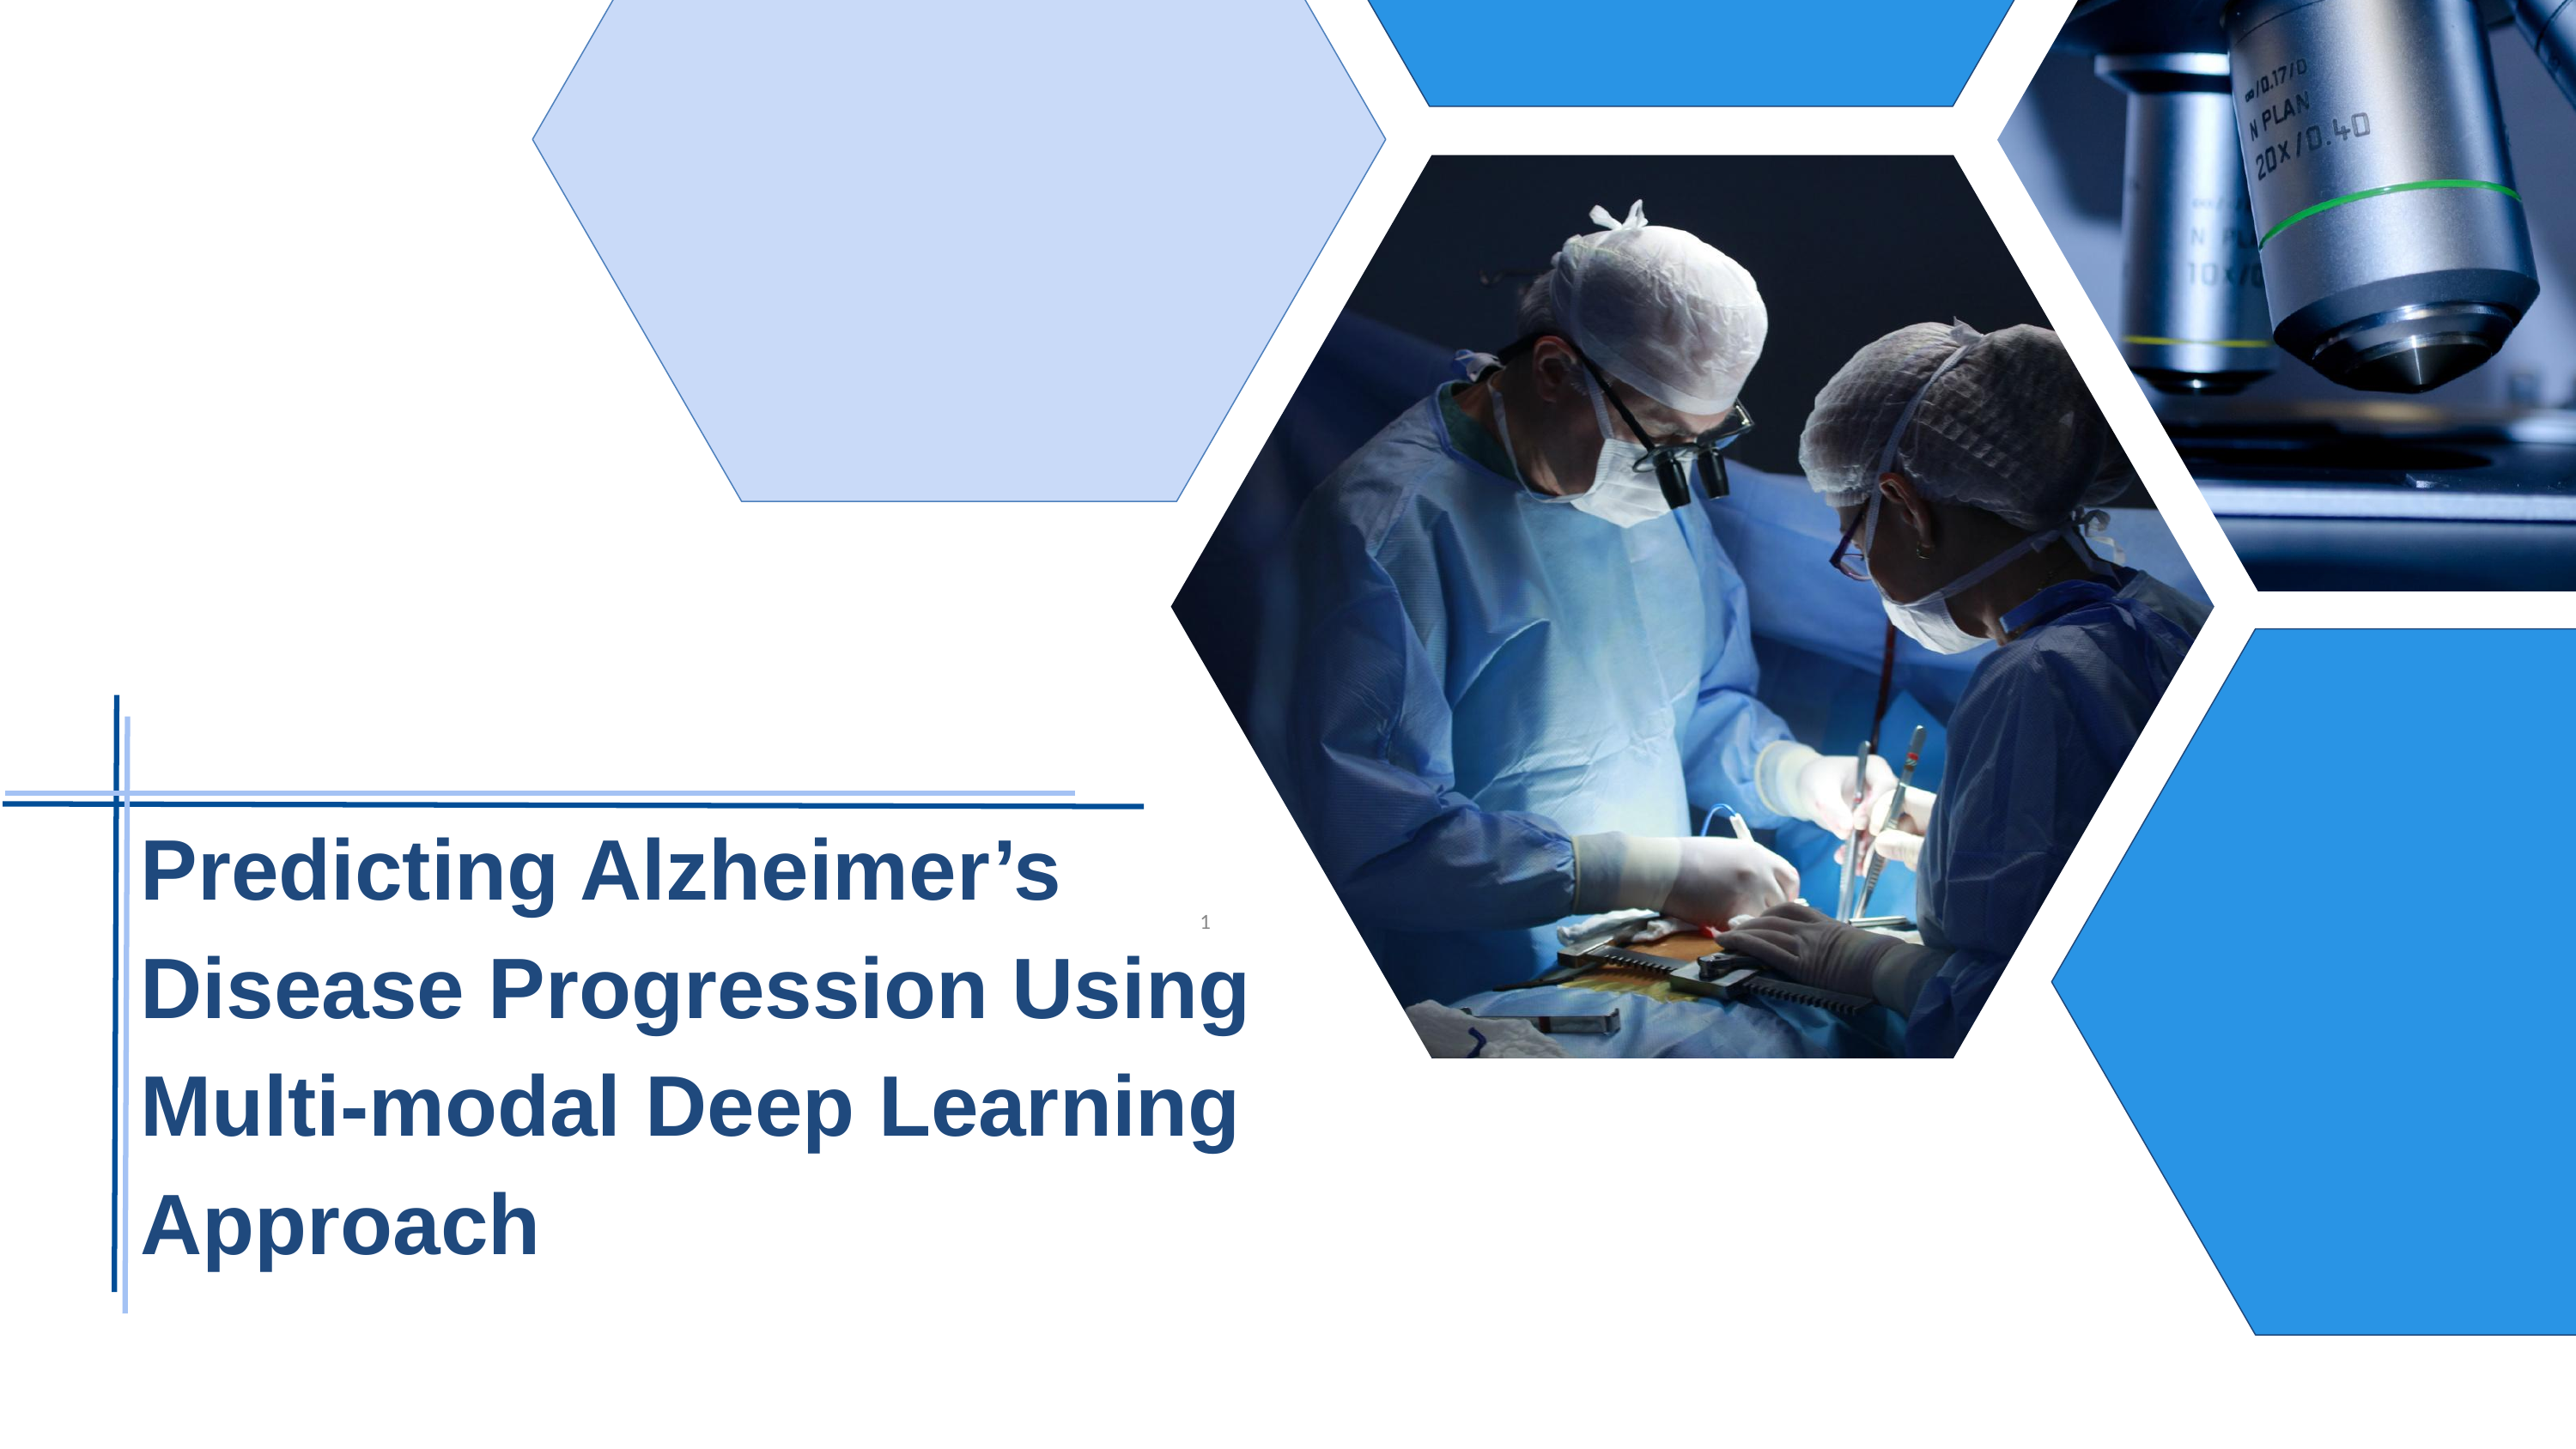

Predicting Alzheimer’s Disease Progression Using Multi-modal Deep Learning Approach

1